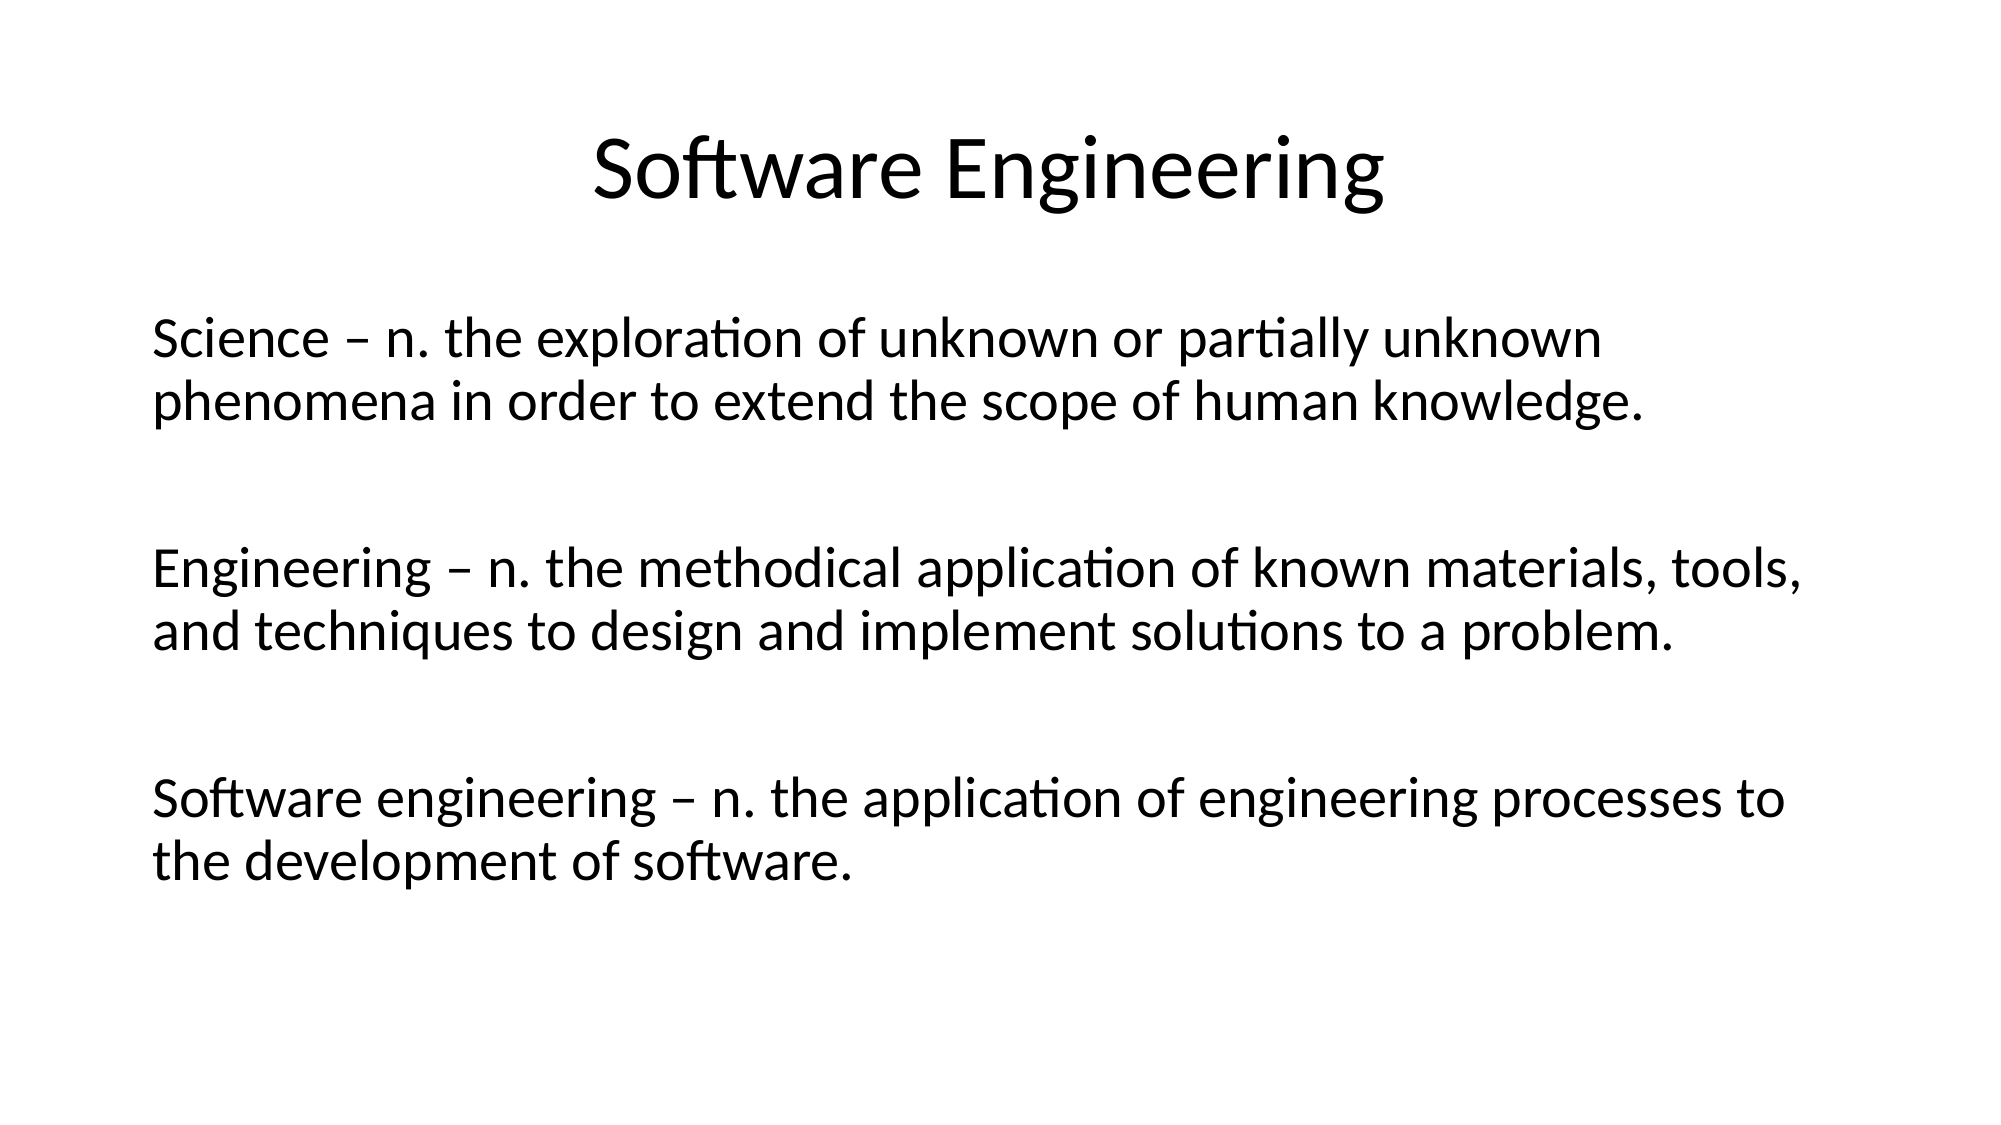

# Software Engineering
Science – n. the exploration of unknown or partially unknown phenomena in order to extend the scope of human knowledge.

Engineering – n. the methodical application of known materials, tools, and techniques to design and implement solutions to a problem.

Software engineering – n. the application of engineering processes to the development of software.